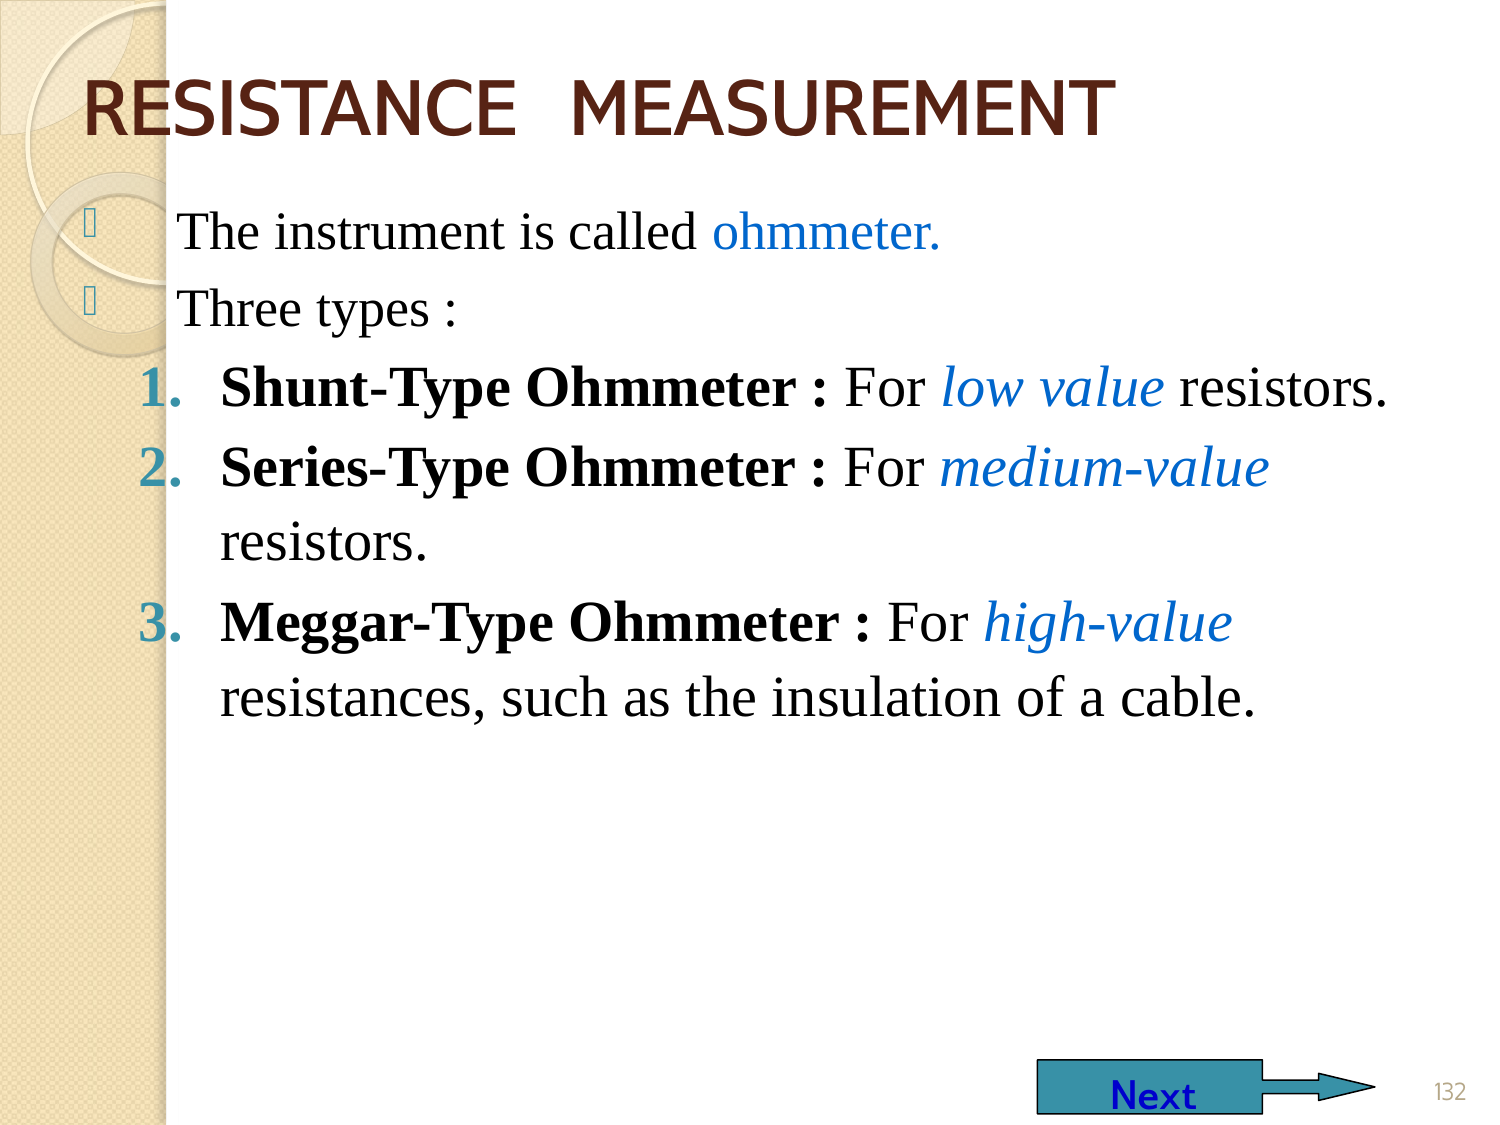

RESISTANCE  MEASUREMENT
The instrument is called ohmmeter.
Three types :
Shunt-Type Ohmmeter : For low value resistors.
Series-Type Ohmmeter : For medium-value resistors.
Meggar-Type Ohmmeter : For high-value resistances, such as the insulation of a cable.
 Next

132